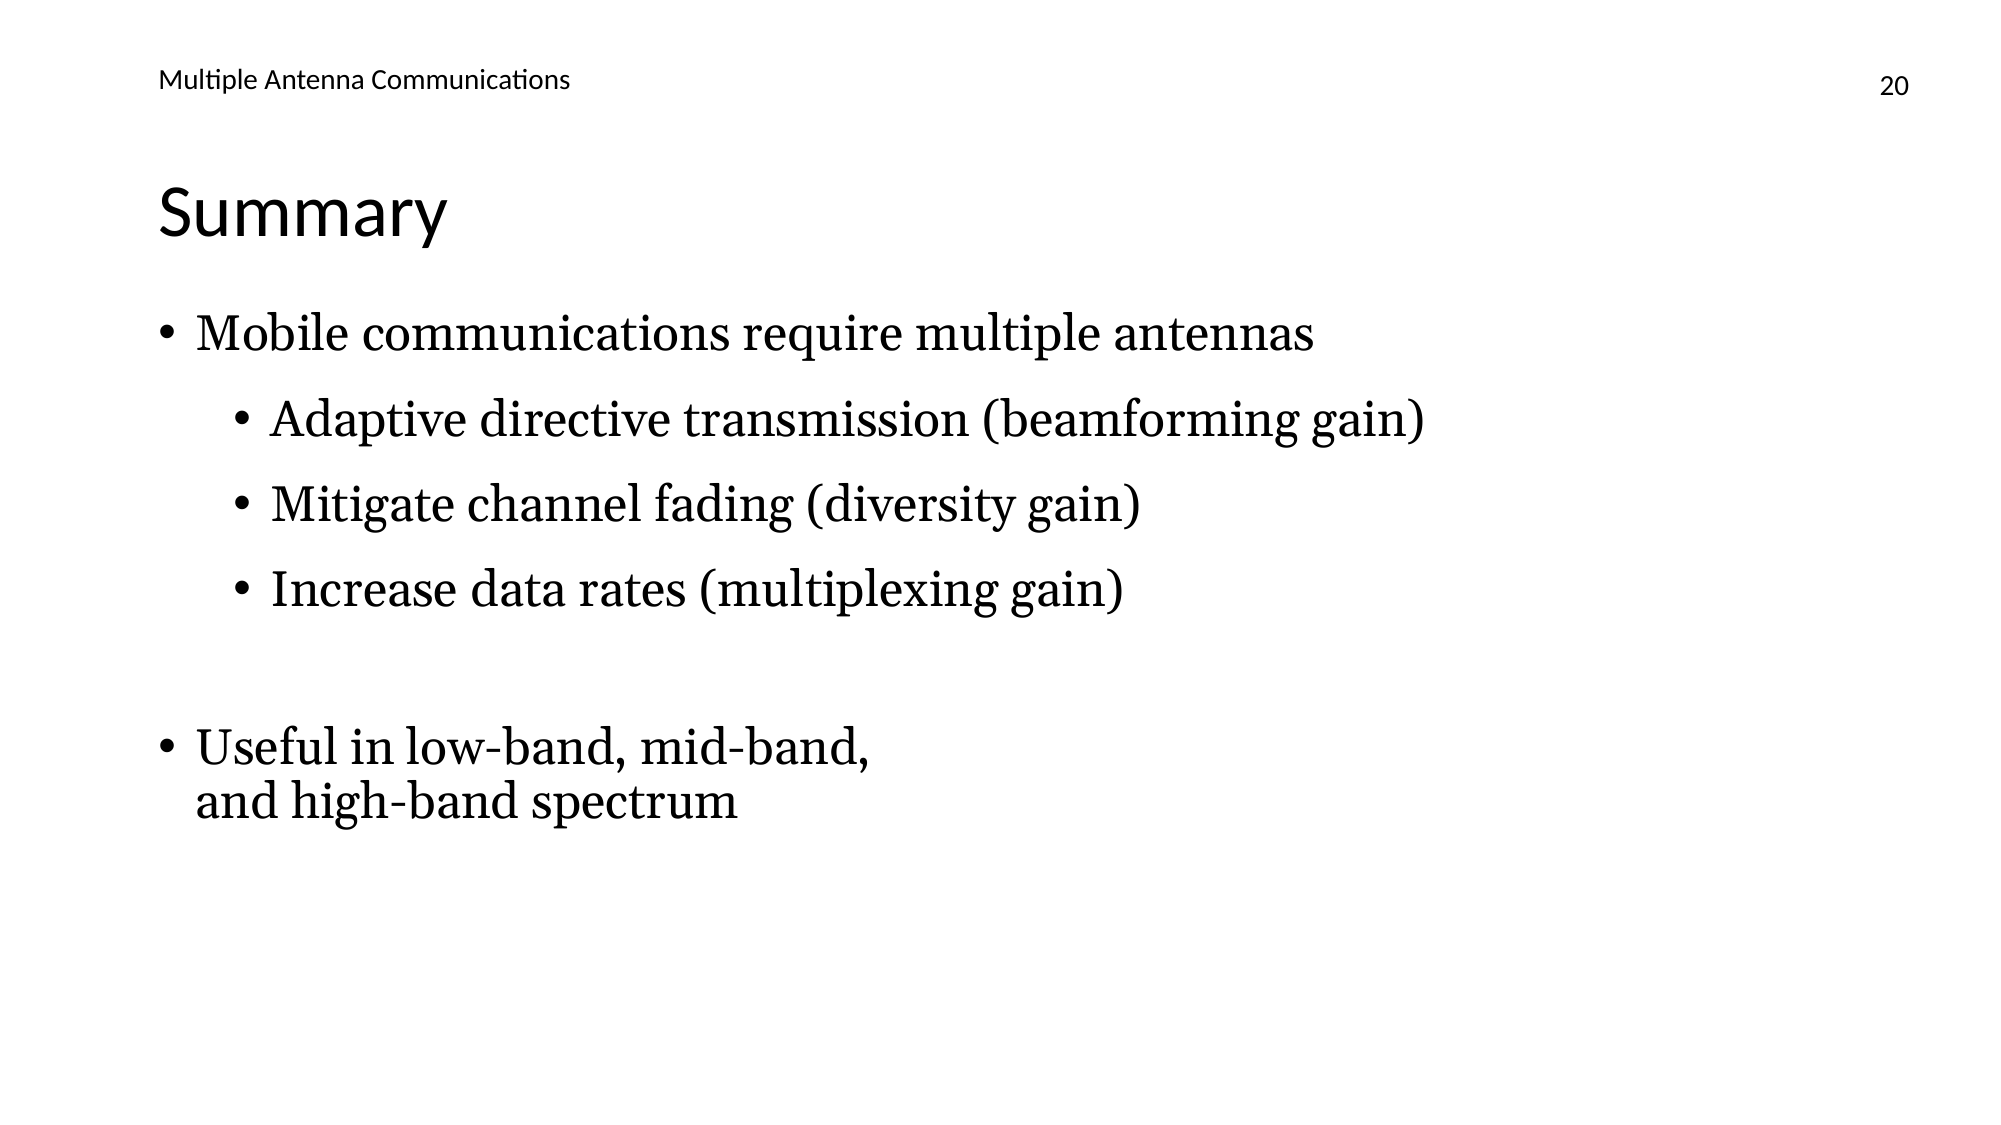

Multiple Antenna Communications
20
# Summary
Mobile communications require multiple antennas
Adaptive directive transmission (beamforming gain)
Mitigate channel fading (diversity gain)
Increase data rates (multiplexing gain)

Useful in low-band, mid-band,
and high-band spectrum